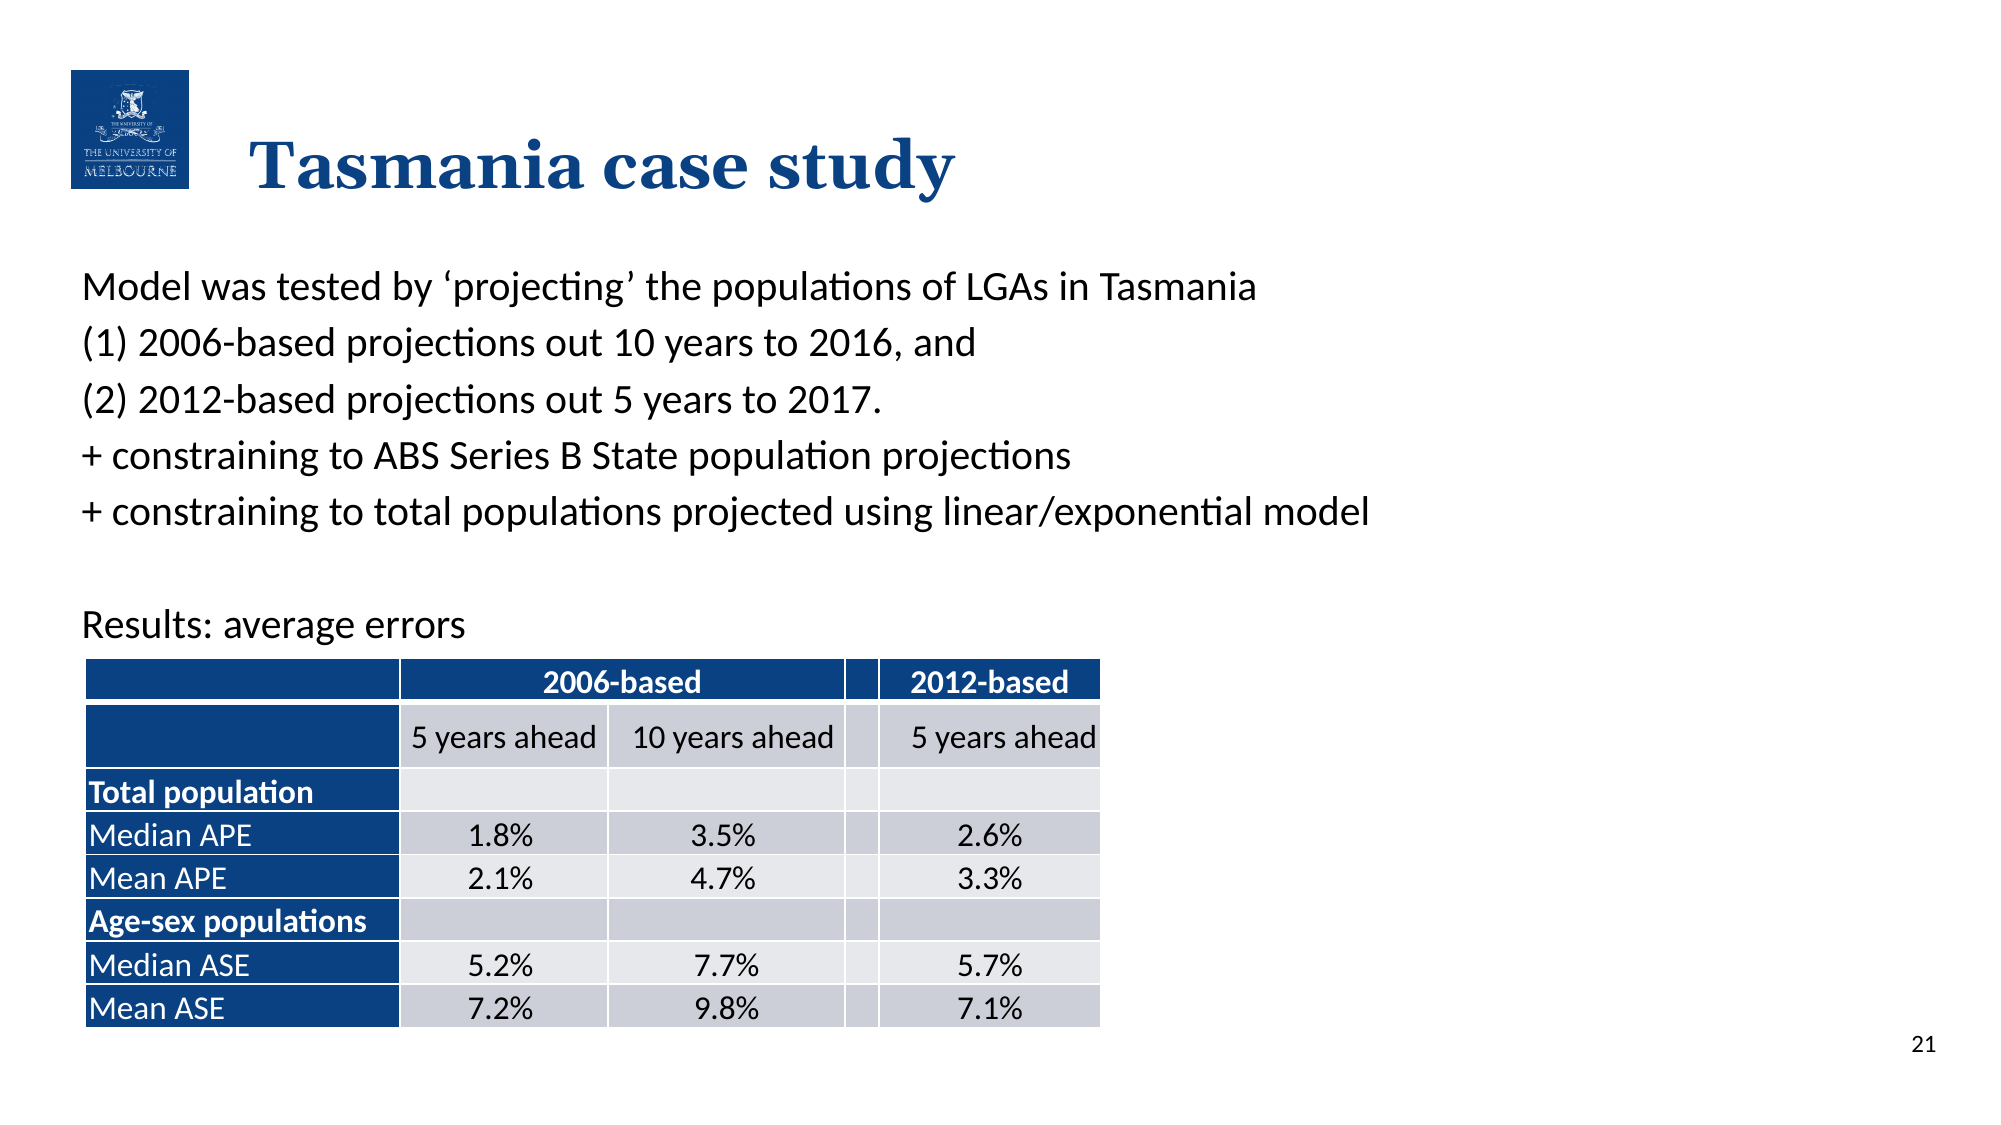

# Tasmania case study
Model was tested by ‘projecting’ the populations of LGAs in Tasmania
(1) 2006-based projections out 10 years to 2016, and
(2) 2012-based projections out 5 years to 2017.
+ constraining to ABS Series B State population projections
+ constraining to total populations projected using linear/exponential model

Results: average errors
|  | 2006-based |  |  | 2012-based |
| --- | --- | --- | --- | --- |
|  | 5 years ahead | 10 years ahead |  | 5 years ahead |
| Total population |  |  |  |  |
| Median APE | 1.8% | 3.5% |  | 2.6% |
| Mean APE | 2.1% | 4.7% |  | 3.3% |
| Age-sex populations |  |  |  |  |
| Median ASE | 5.2% | 7.7% |  | 5.7% |
| Mean ASE | 7.2% | 9.8% |  | 7.1% |
21